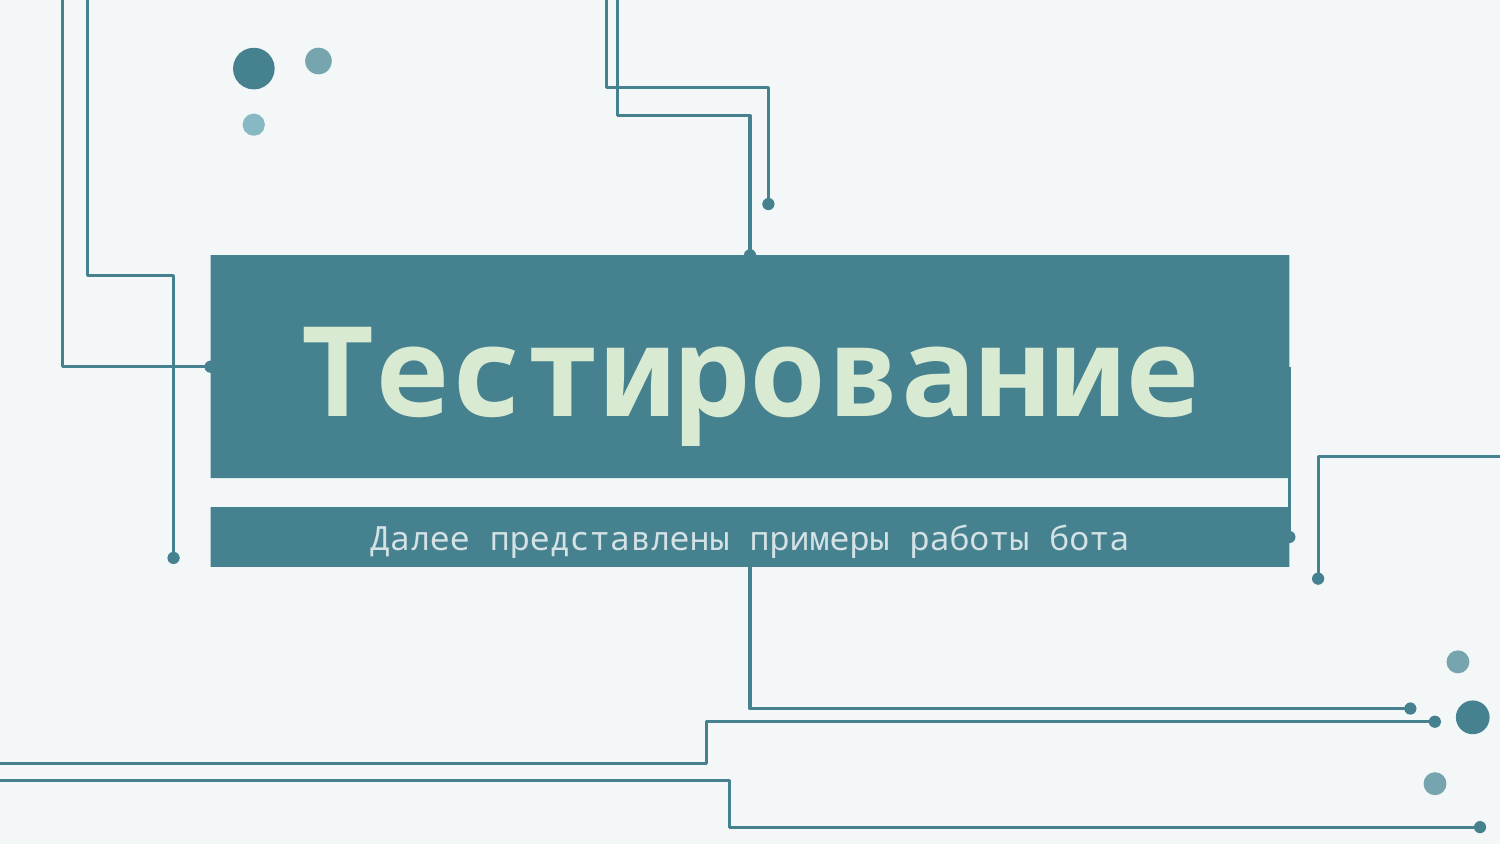

# Тестирование
Далее представлены примеры работы бота